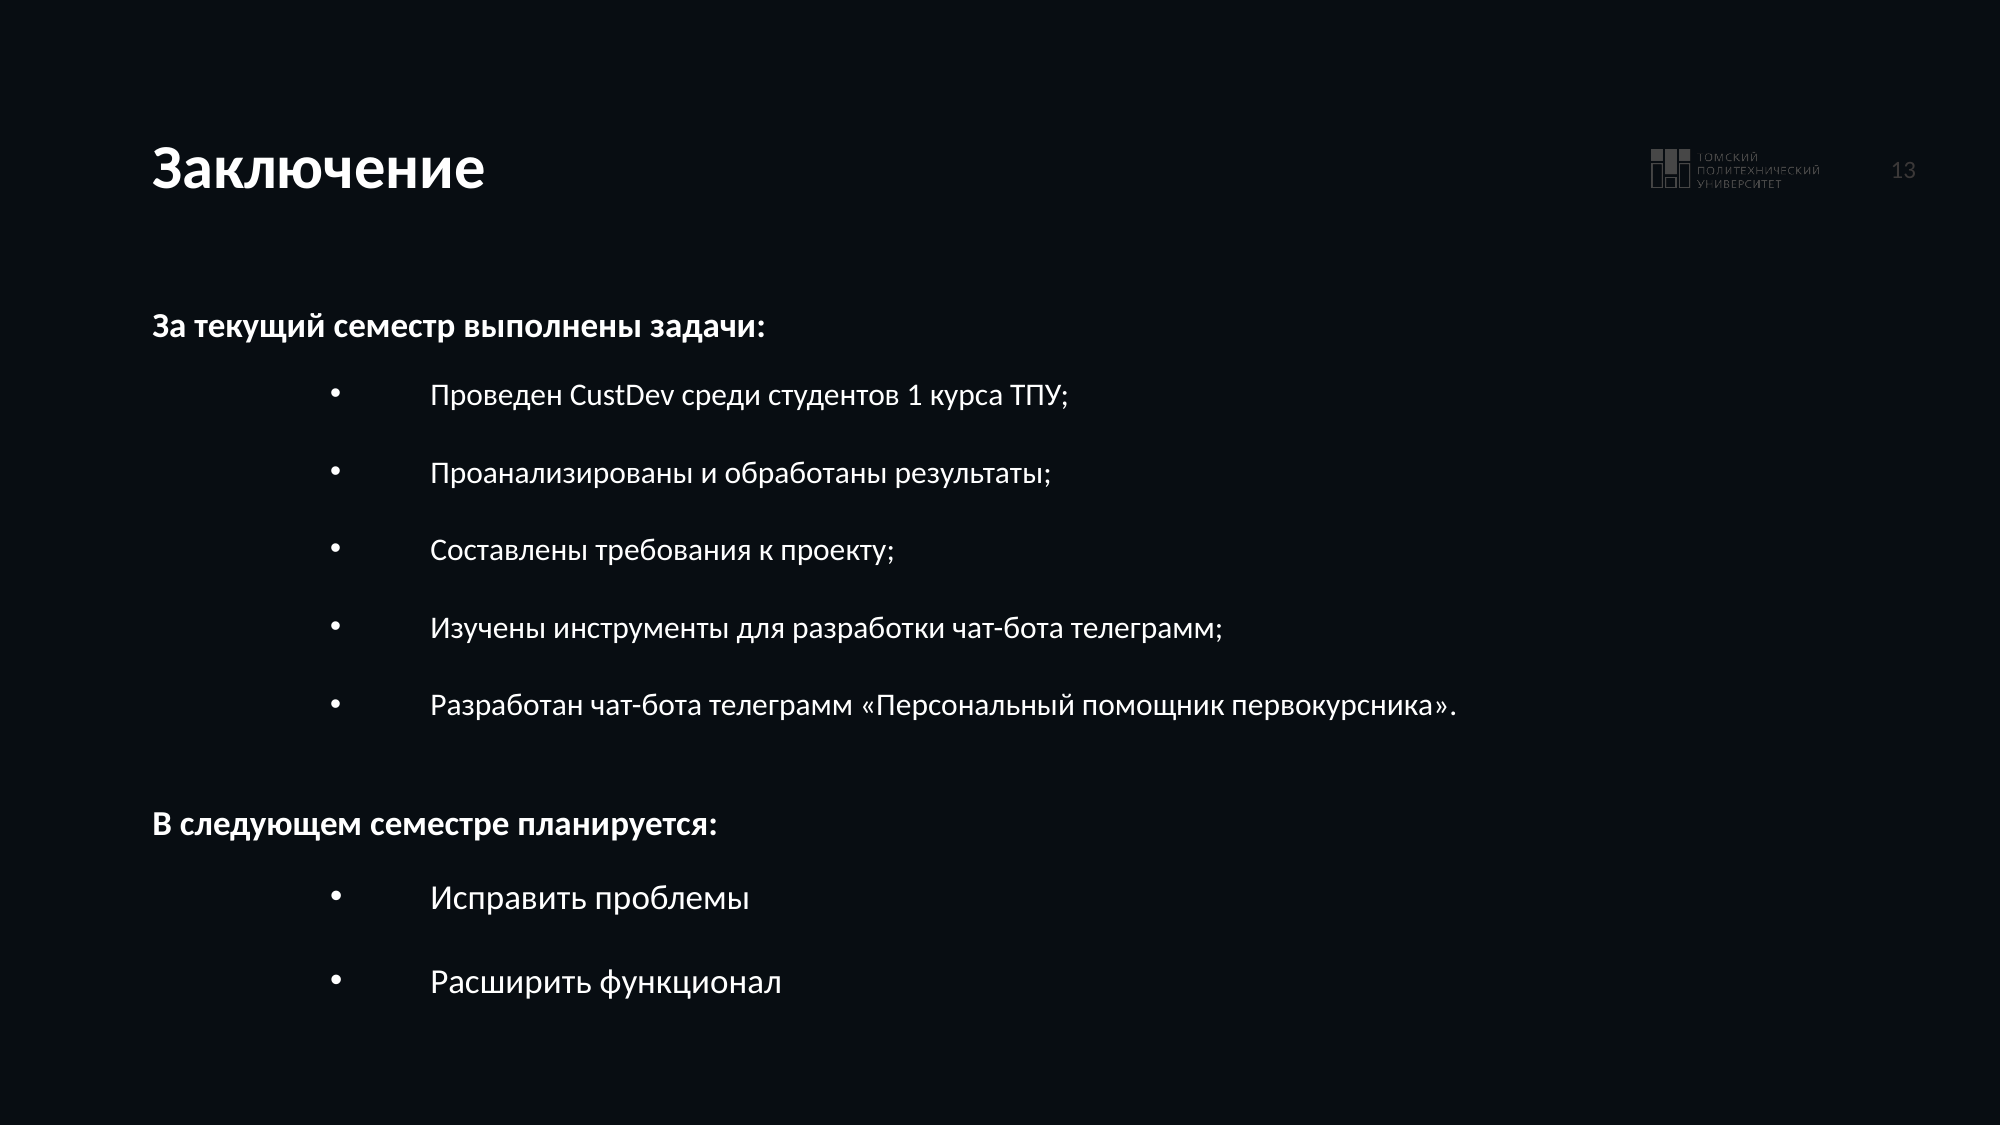

# Заключение
За текущий семестр выполнены задачи:
Проведен CustDev среди студентов 1 курса ТПУ;
Проанализированы и обработаны результаты;
Составлены требования к проекту;
Изучены инструменты для разработки чат-бота телеграмм;
Разработан чат-бота телеграмм «Персональный помощник первокурсника».

В следующем семестре планируется:
Исправить проблемы
Расширить функционал